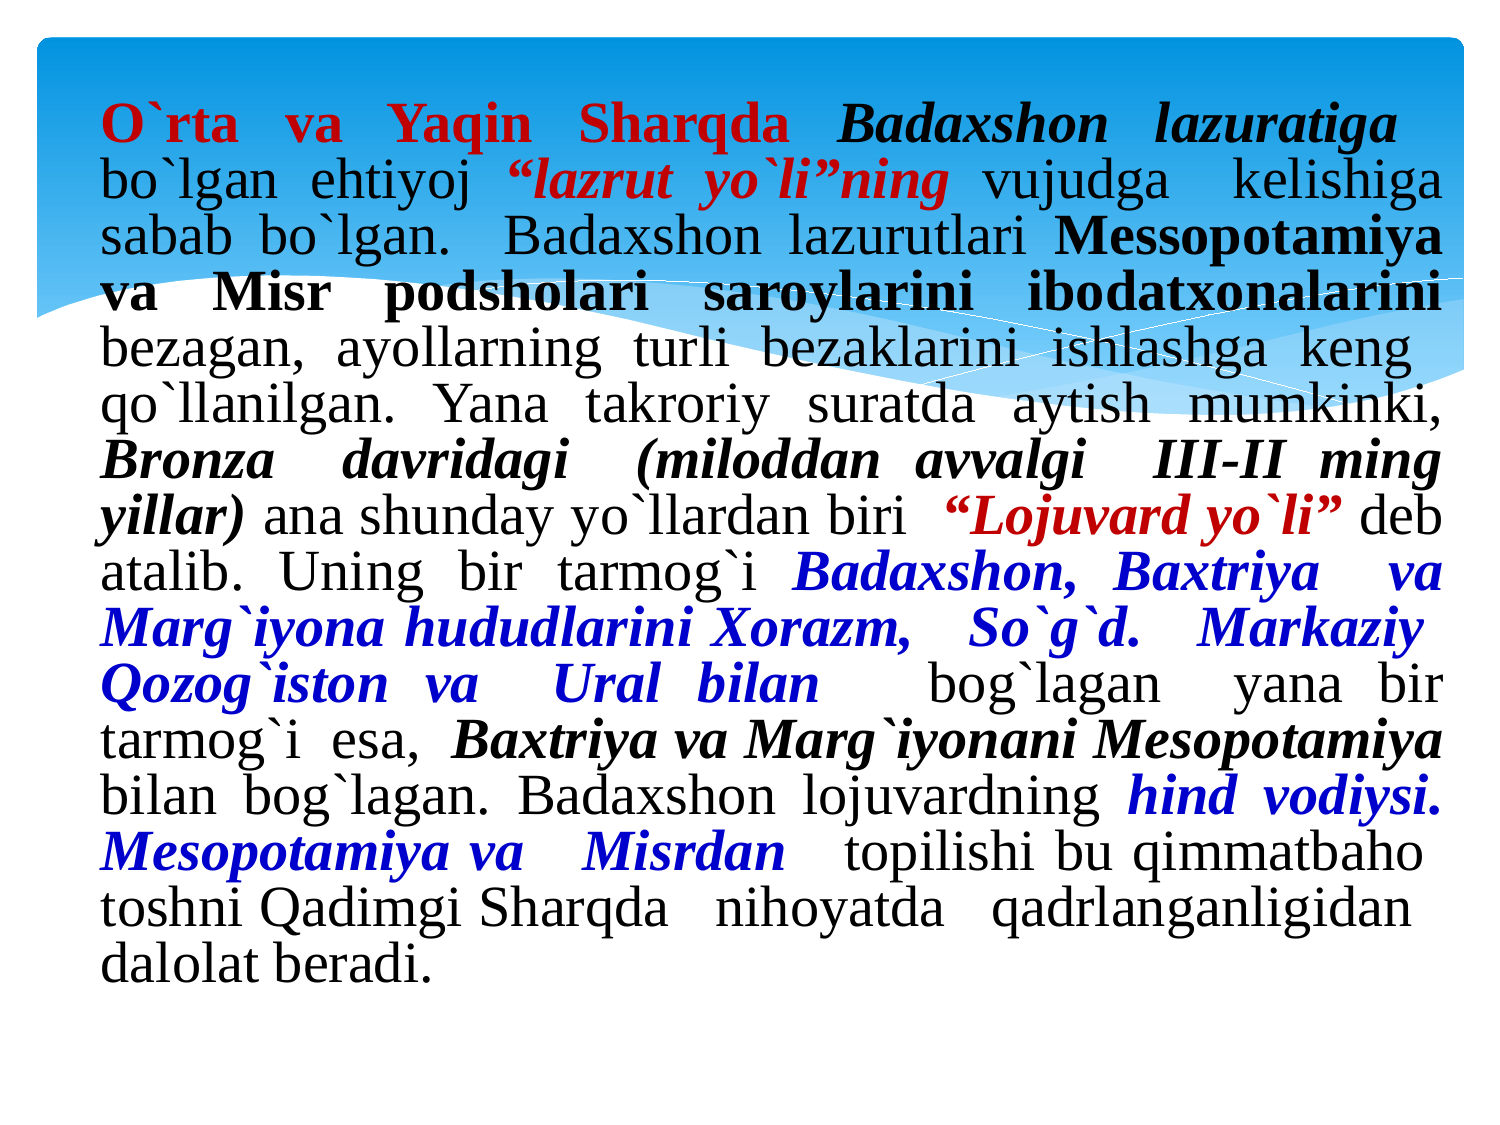

O`rta va Yaqin Sharqda Badaxshon lazuratiga  bo`lgan ehtiyoj “lazrut yo`li”ning vujudga  kelishiga sabab bo`lgan.  Badaxshon lazurutlari Messopotamiya va Misr podsholari saroylarini ibodatxonalarini bezagan, ayollarning turli bezaklarini ishlashga keng  qo`llanilgan. Yana takroriy suratda aytish mumkinki, Bronza  davridagi  (miloddan avvalgi  III-II ming yillar) ana shunday yo`llardan biri  “Lojuvard yo`li” deb atalib. Uning bir tarmog`i Badaxshon, Baxtriya  va Marg`iyona hududlarini Xorazm,   So`g`d.   Markaziy  Qozog`iston va  Ural bilan   bog`lagan  yana bir tarmog`i  esa,  Baxtriya va Marg`iyonani Mesopotamiya bilan bog`lagan. Badaxshon lojuvardning hind vodiysi. Mesopotamiya va   Misrdan   topilishi bu qimmatbaho  toshni Qadimgi Sharqda   nihoyatda   qadrlanganligidan   dalolat beradi.